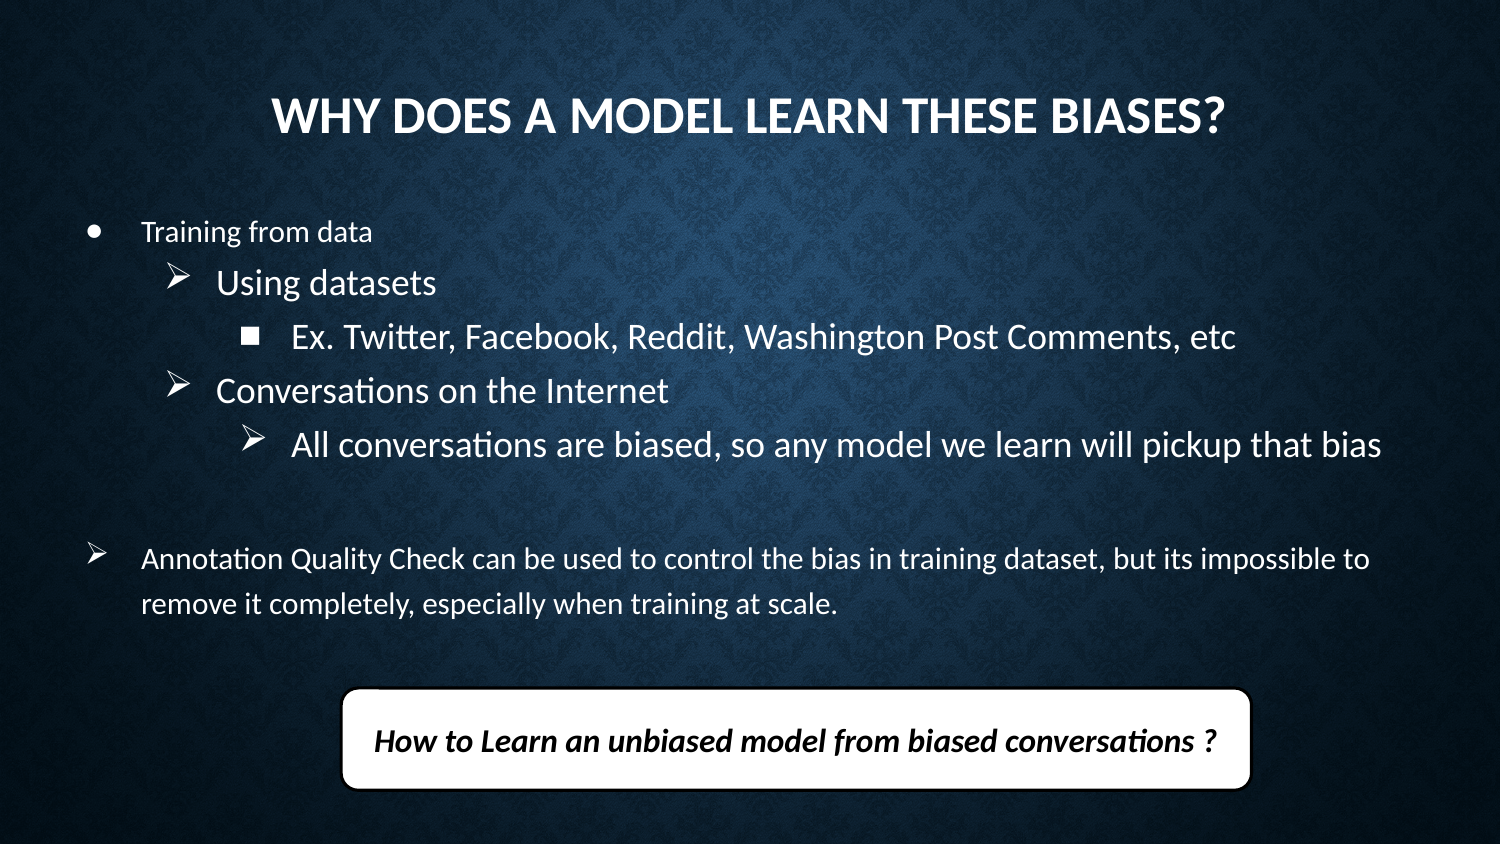

# Why does a model learn these biases?
Training from data
Using datasets
Ex. Twitter, Facebook, Reddit, Washington Post Comments, etc
Conversations on the Internet
All conversations are biased, so any model we learn will pickup that bias

Annotation Quality Check can be used to control the bias in training dataset, but its impossible to remove it completely, especially when training at scale.
How to Learn an unbiased model from biased conversations ?